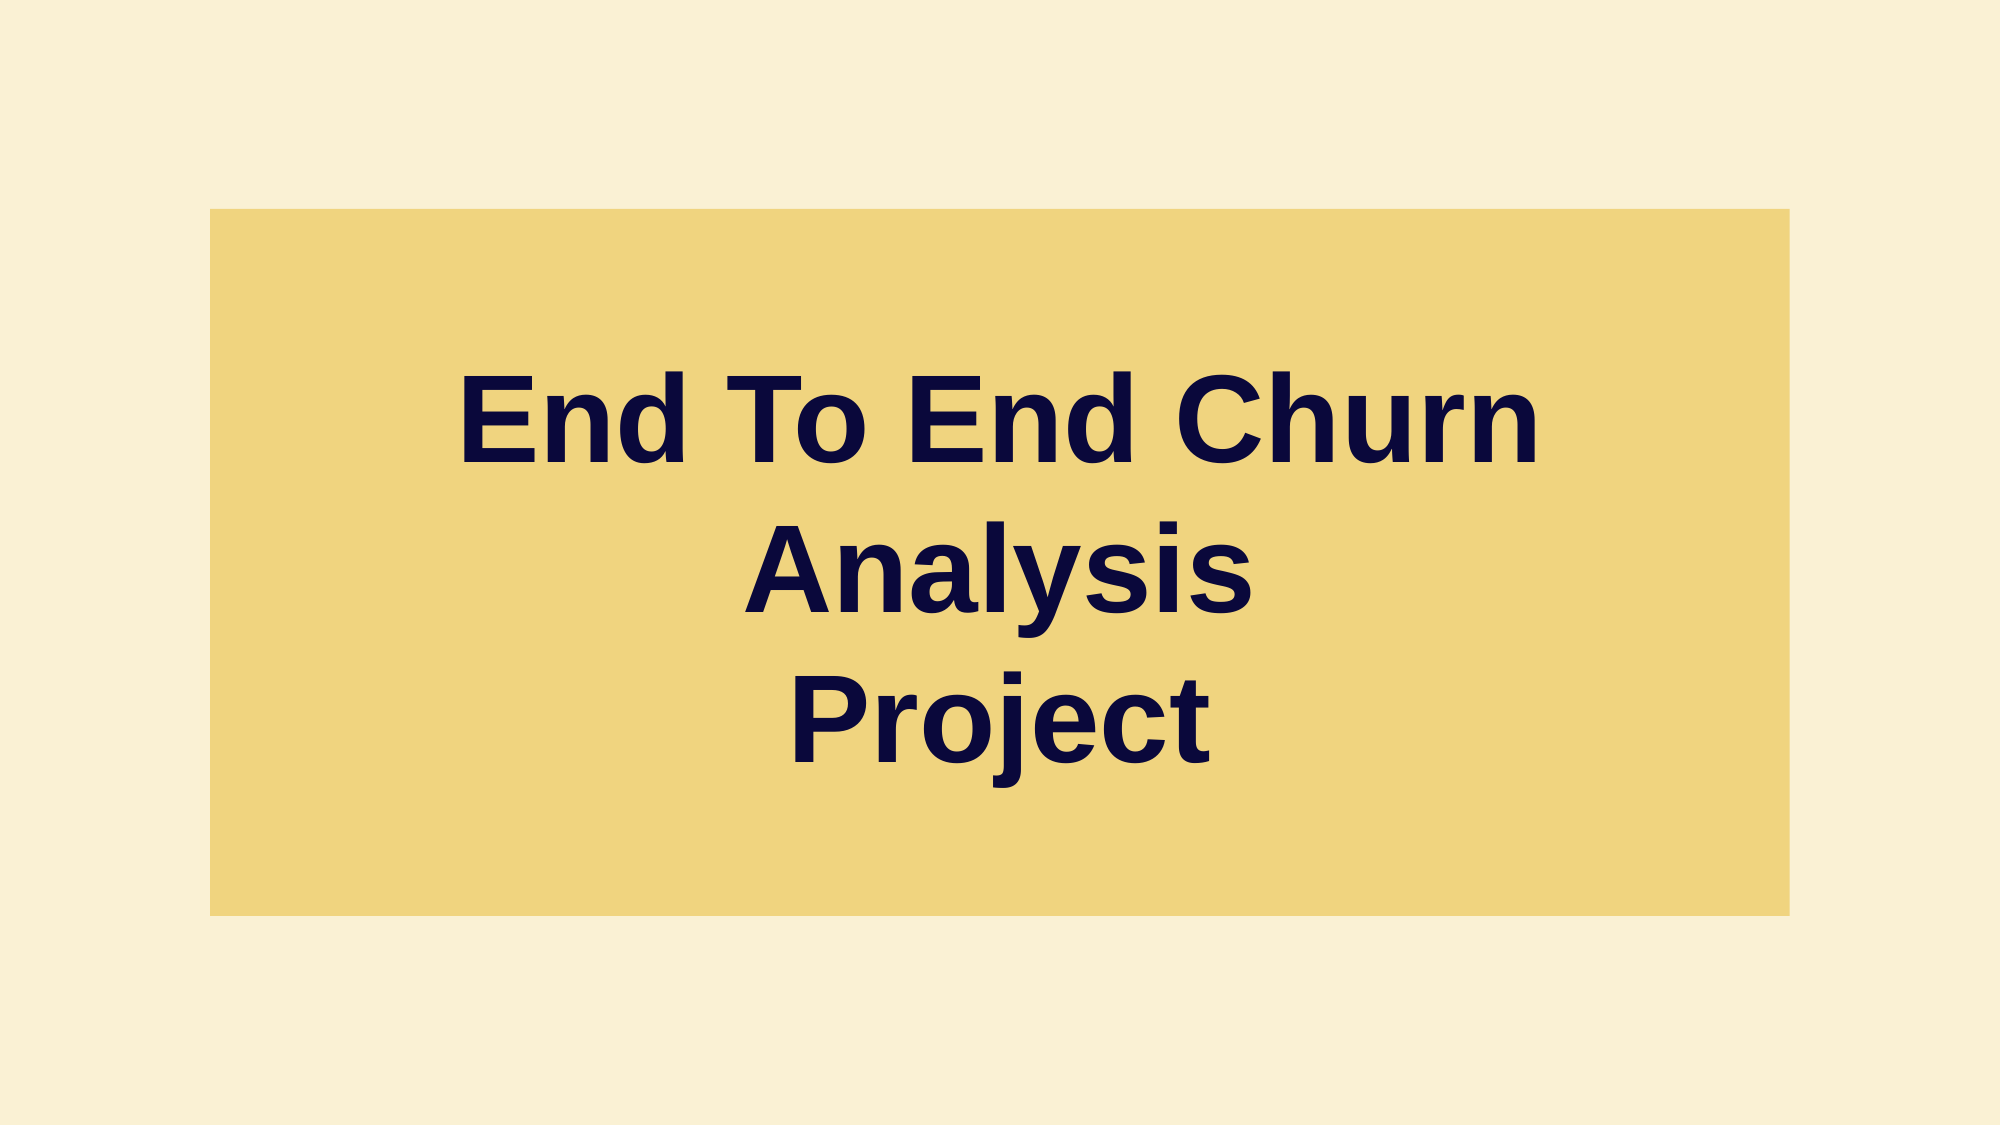

# End To End Churn Analysis Project